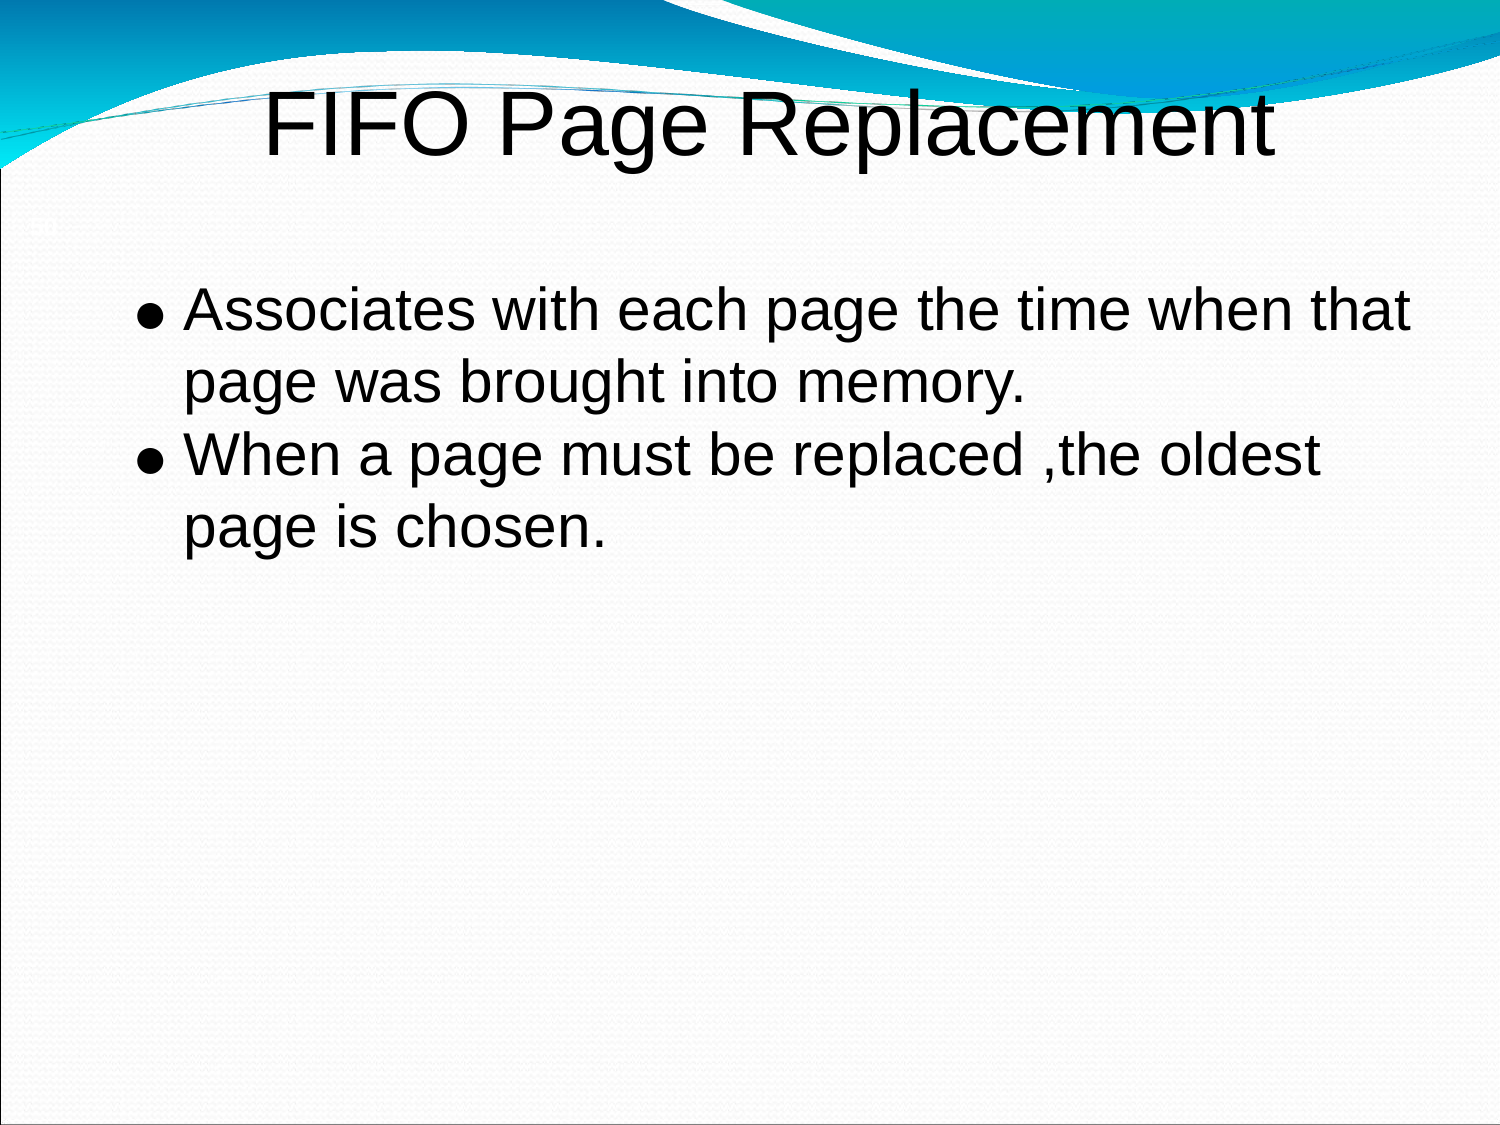

FIFO Page Replacement
50
Associates with each page the time when that page was brought into memory.
When a page must be replaced ,the oldest page is chosen.